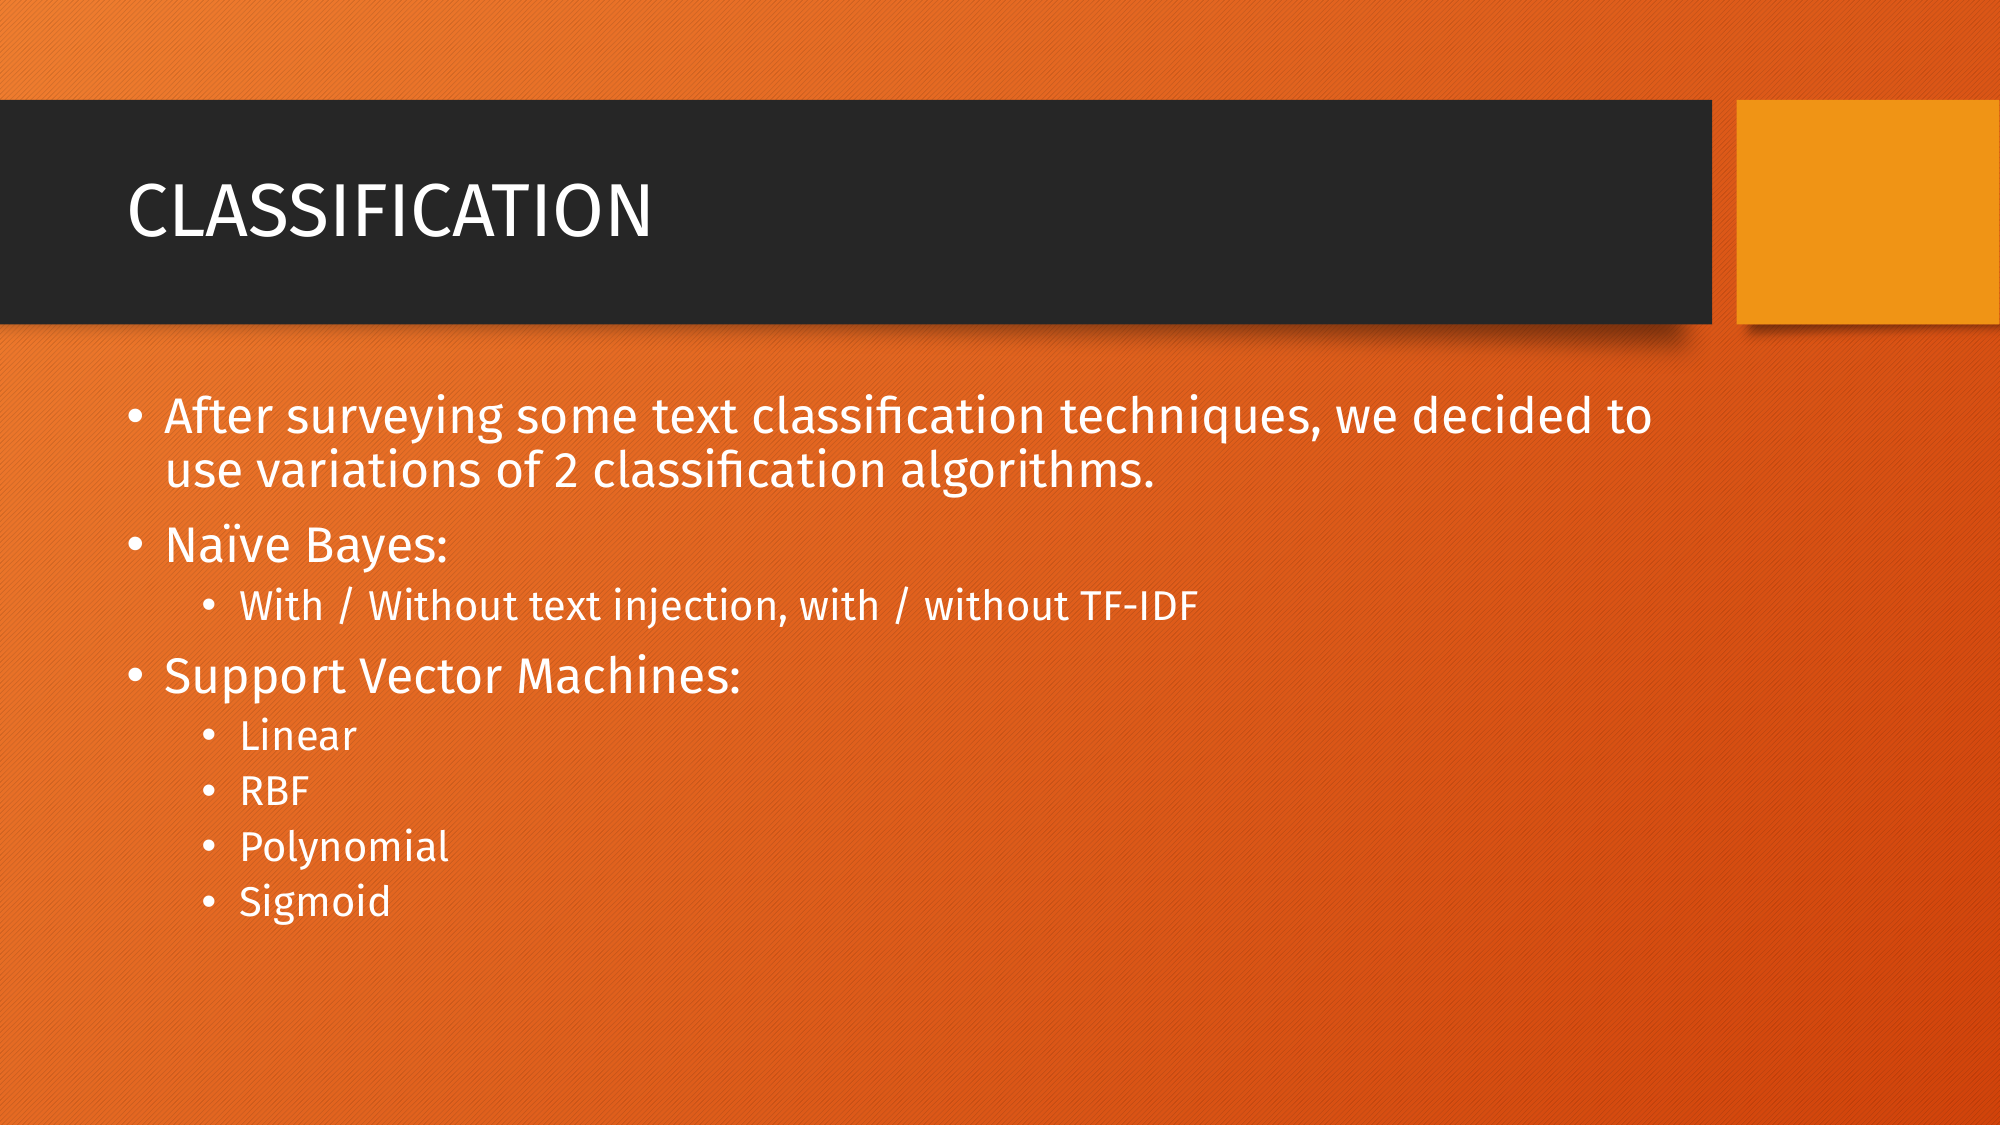

# CLASSIFICATION
After surveying some text classification techniques, we decided to use variations of 2 classification algorithms.
Naïve Bayes:
With / Without text injection, with / without TF-IDF
Support Vector Machines:
Linear
RBF
Polynomial
Sigmoid